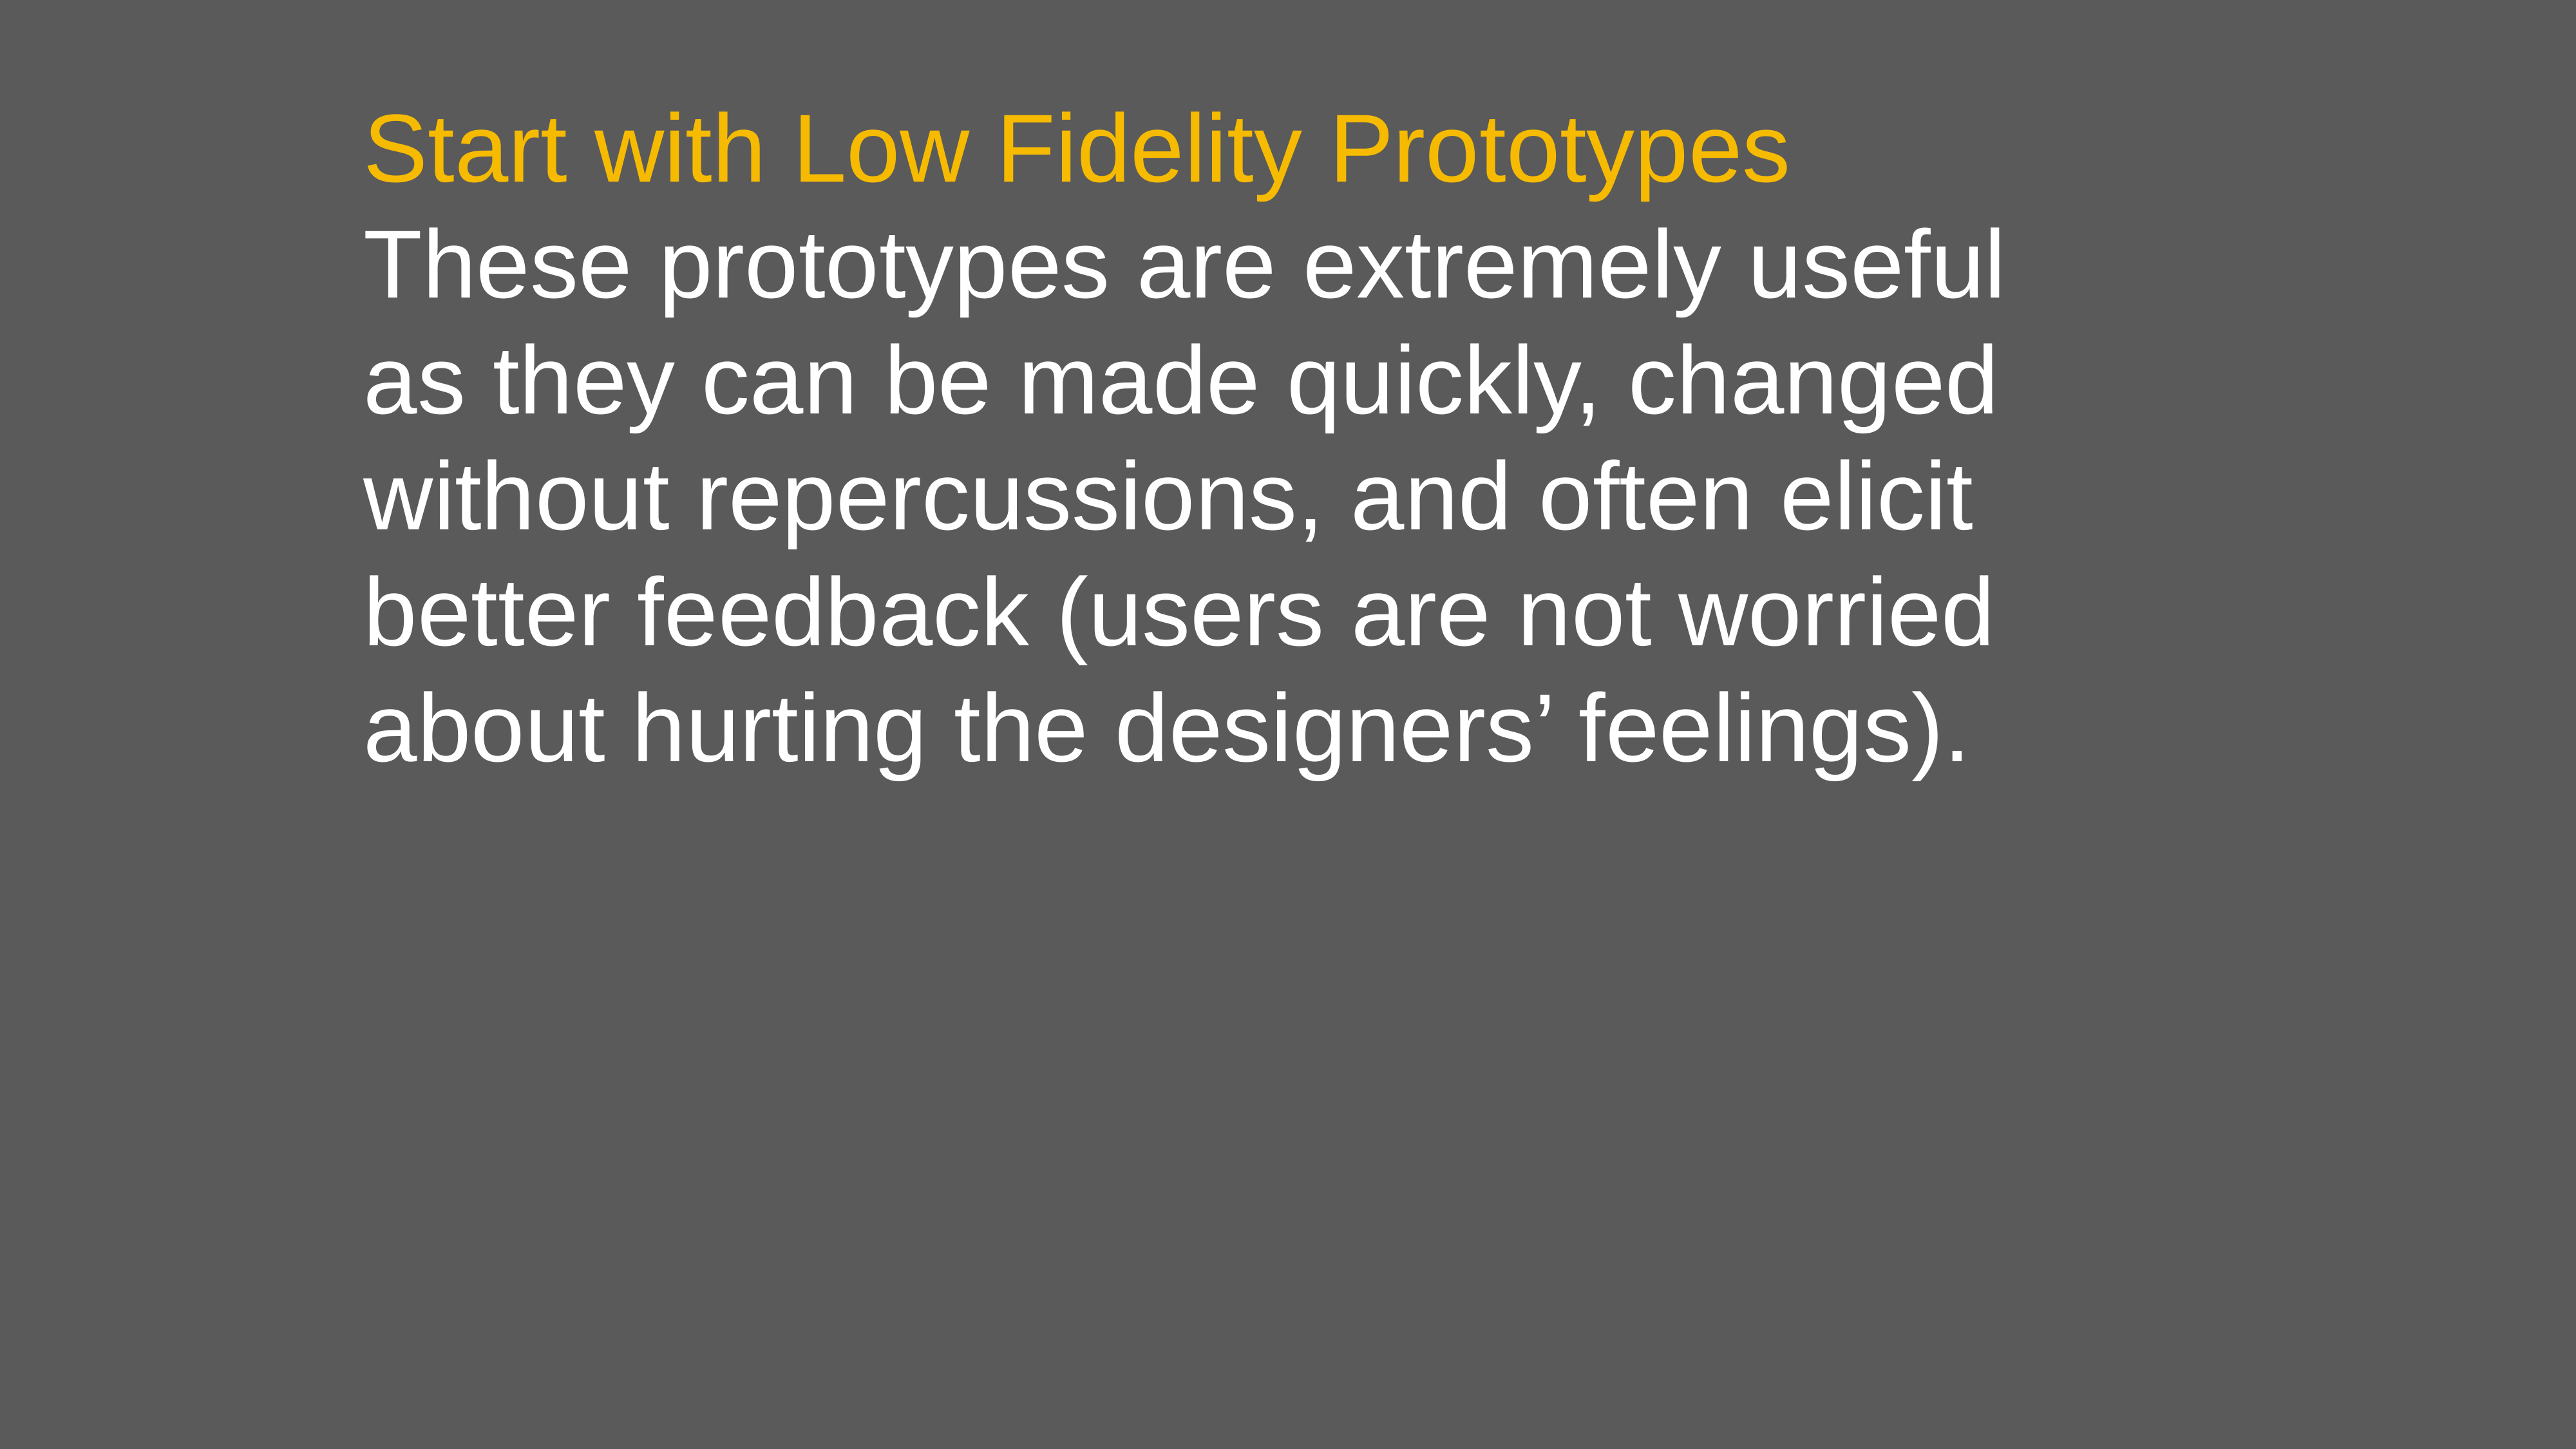

Start with Low Fidelity Prototypes
These prototypes are extremely useful as they can be made quickly, changed without repercussions, and often elicit better feedback (users are not worried about hurting the designers’ feelings).